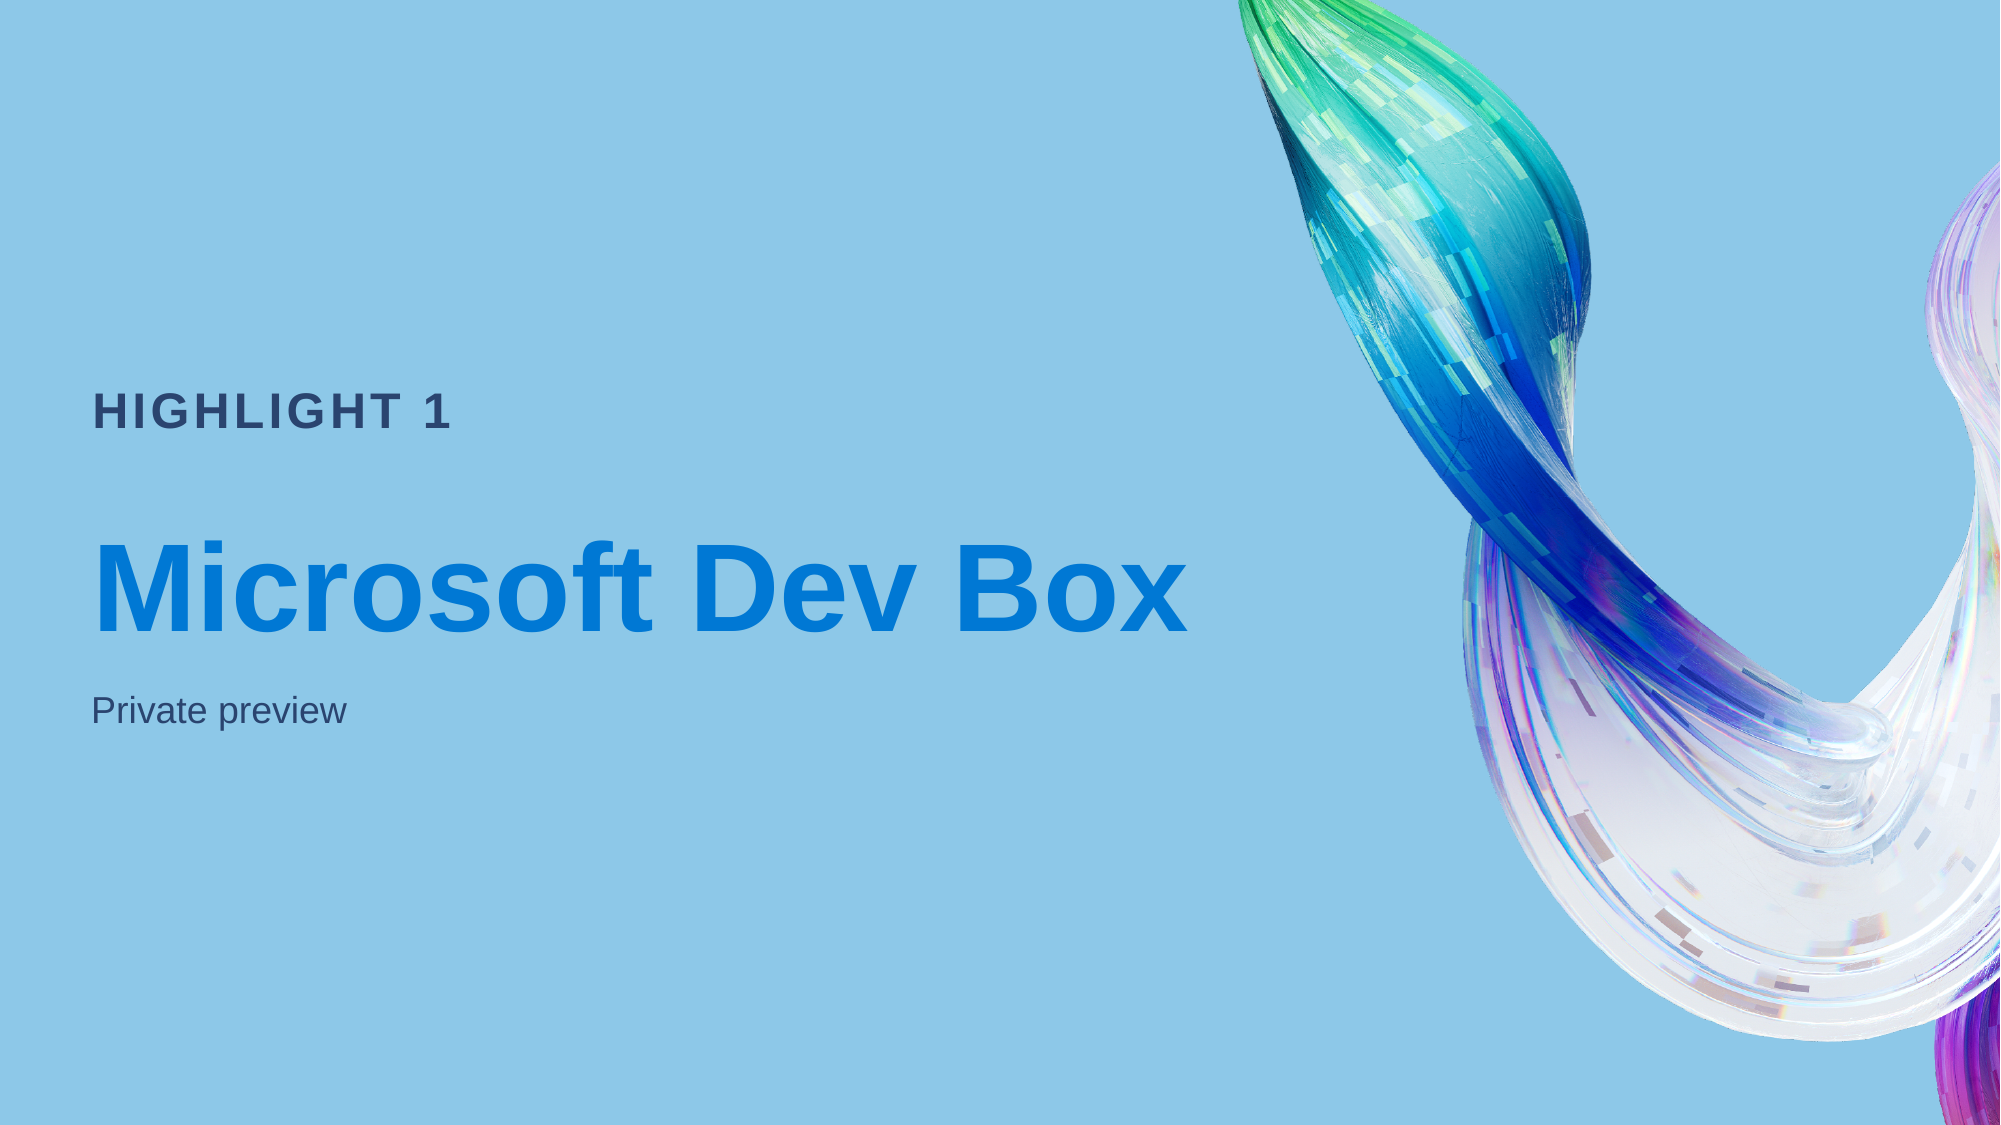

HIGHLIGHT 1
Microsoft Dev Box
Private preview